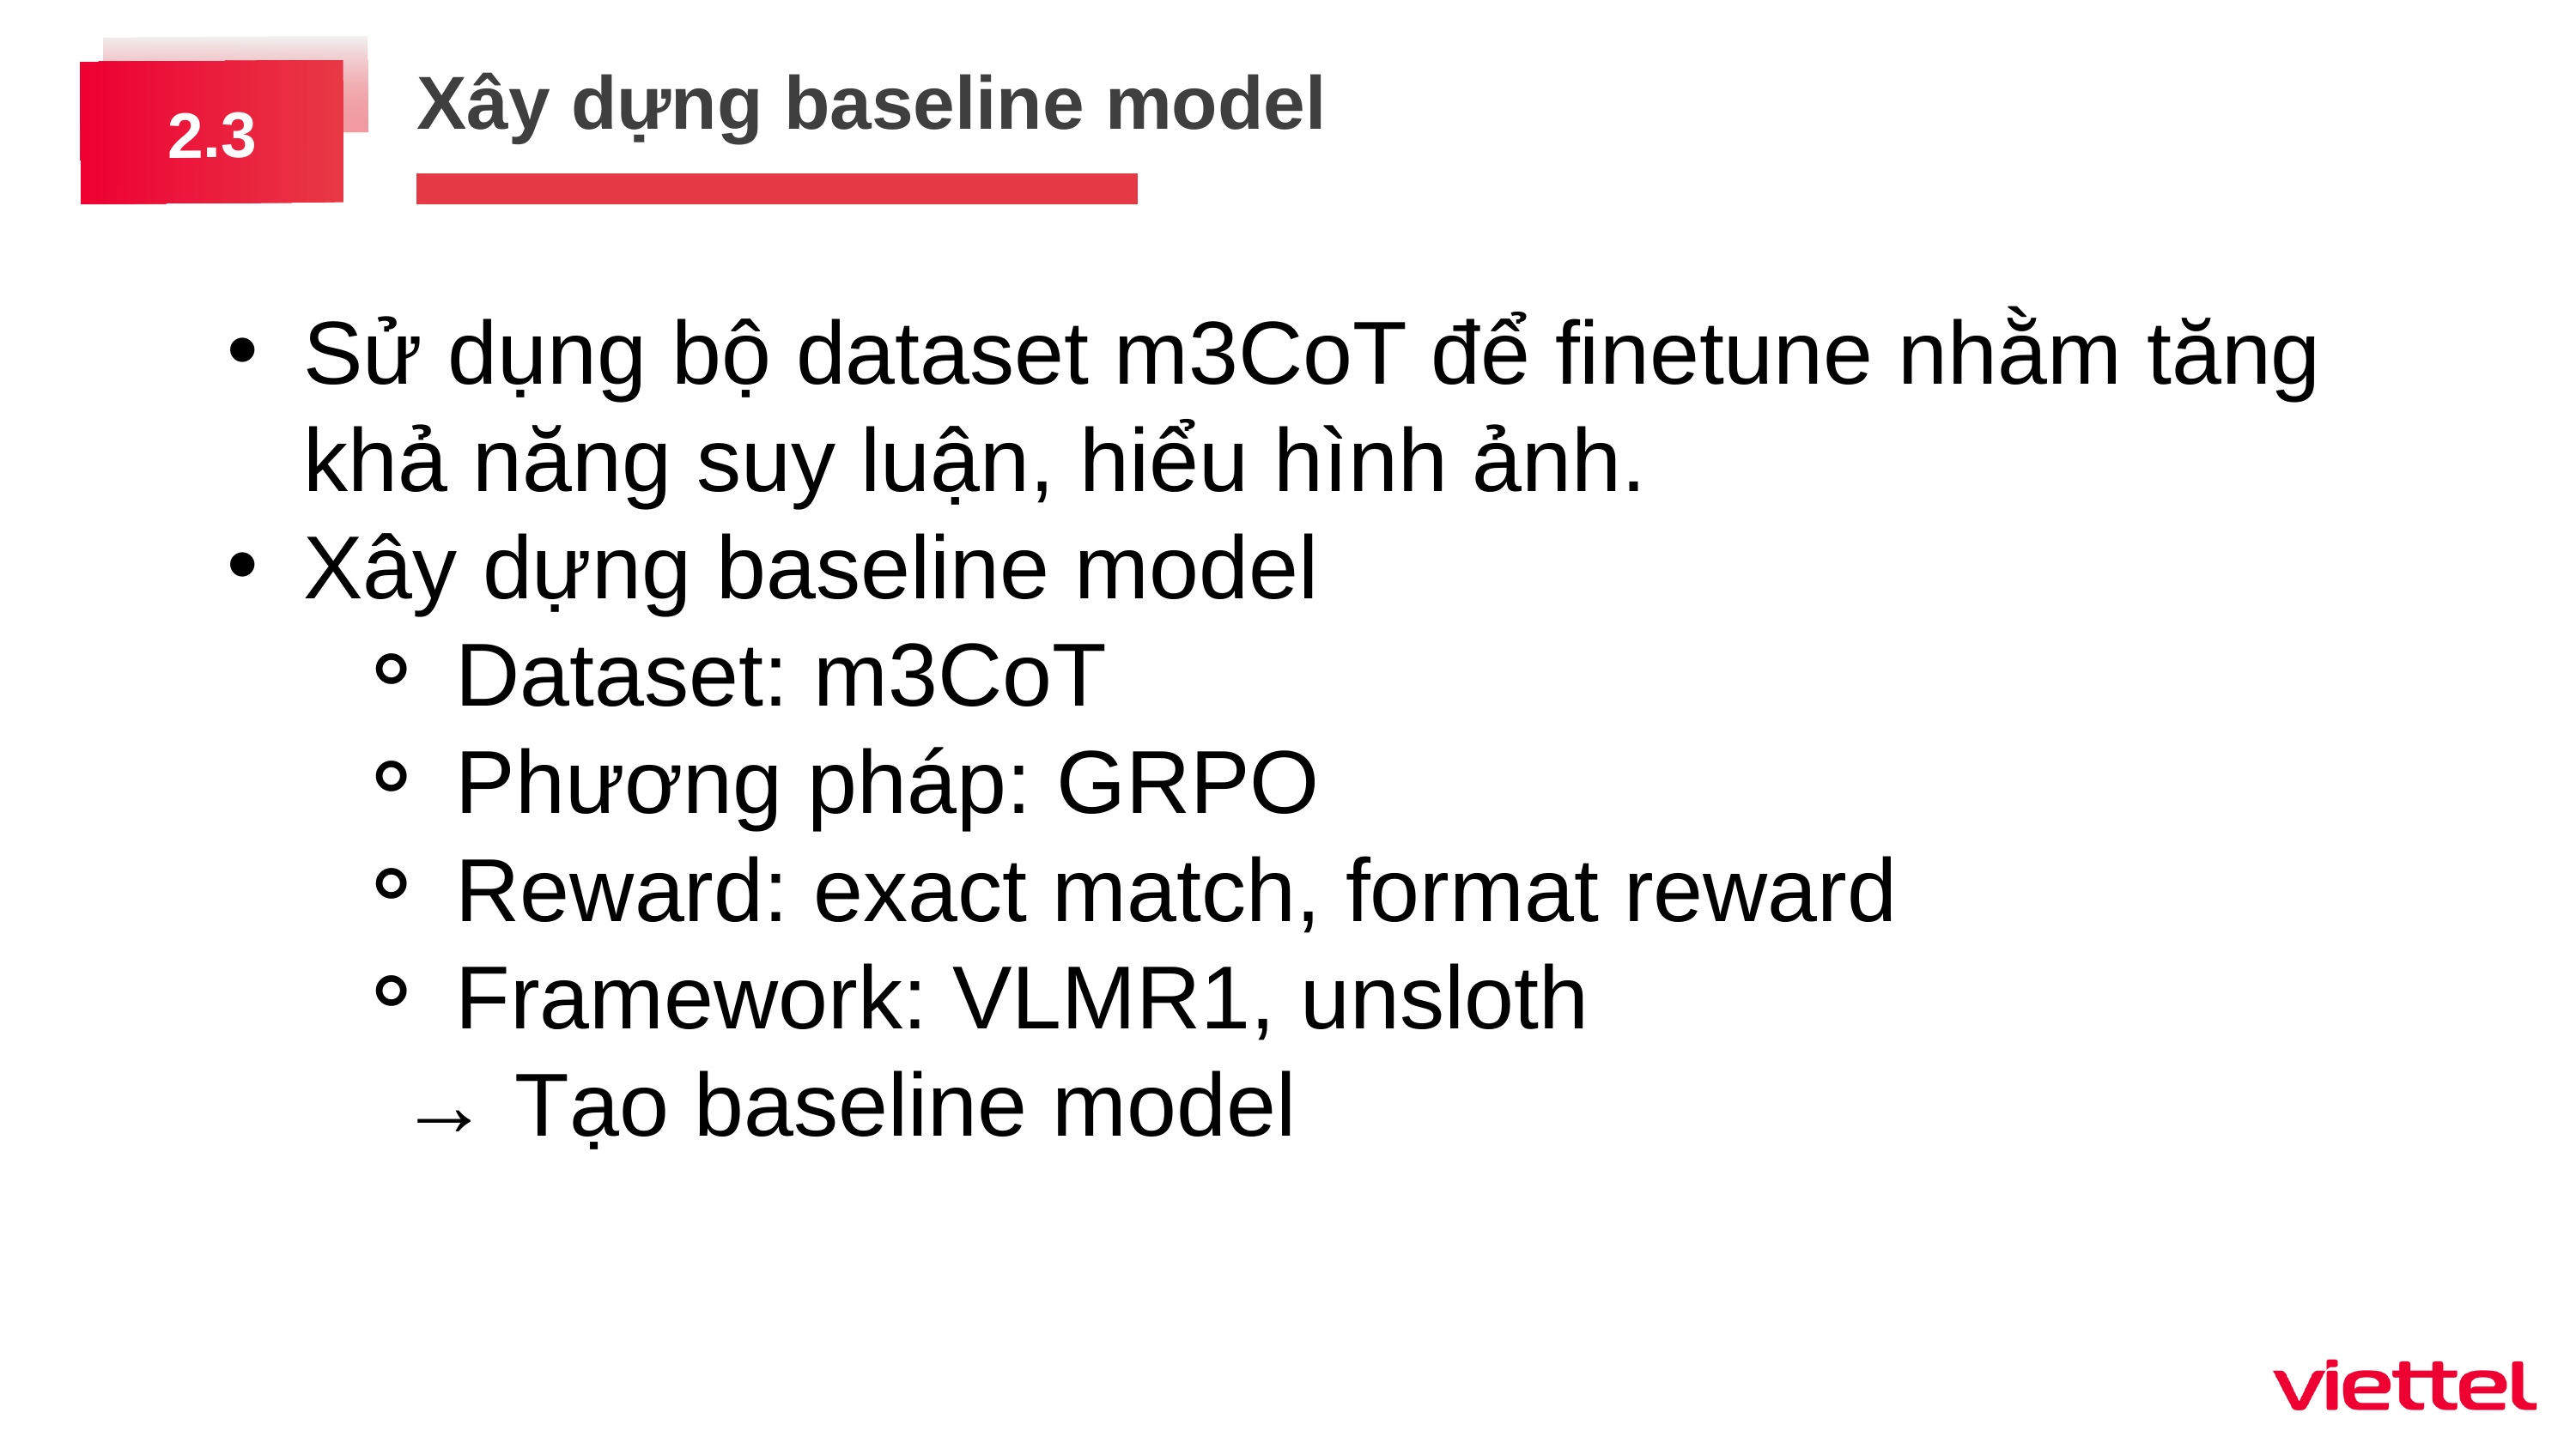

Xây dựng baseline model

2.3

Sử dụng bộ dataset m3CoT để finetune nhằm tăng khả năng suy luận, hiểu hình ảnh.
Xây dựng baseline model
Dataset: m3CoT
Phương pháp: GRPO
Reward: exact match, format reward
Framework: VLMR1, unsloth
          → Tạo baseline model